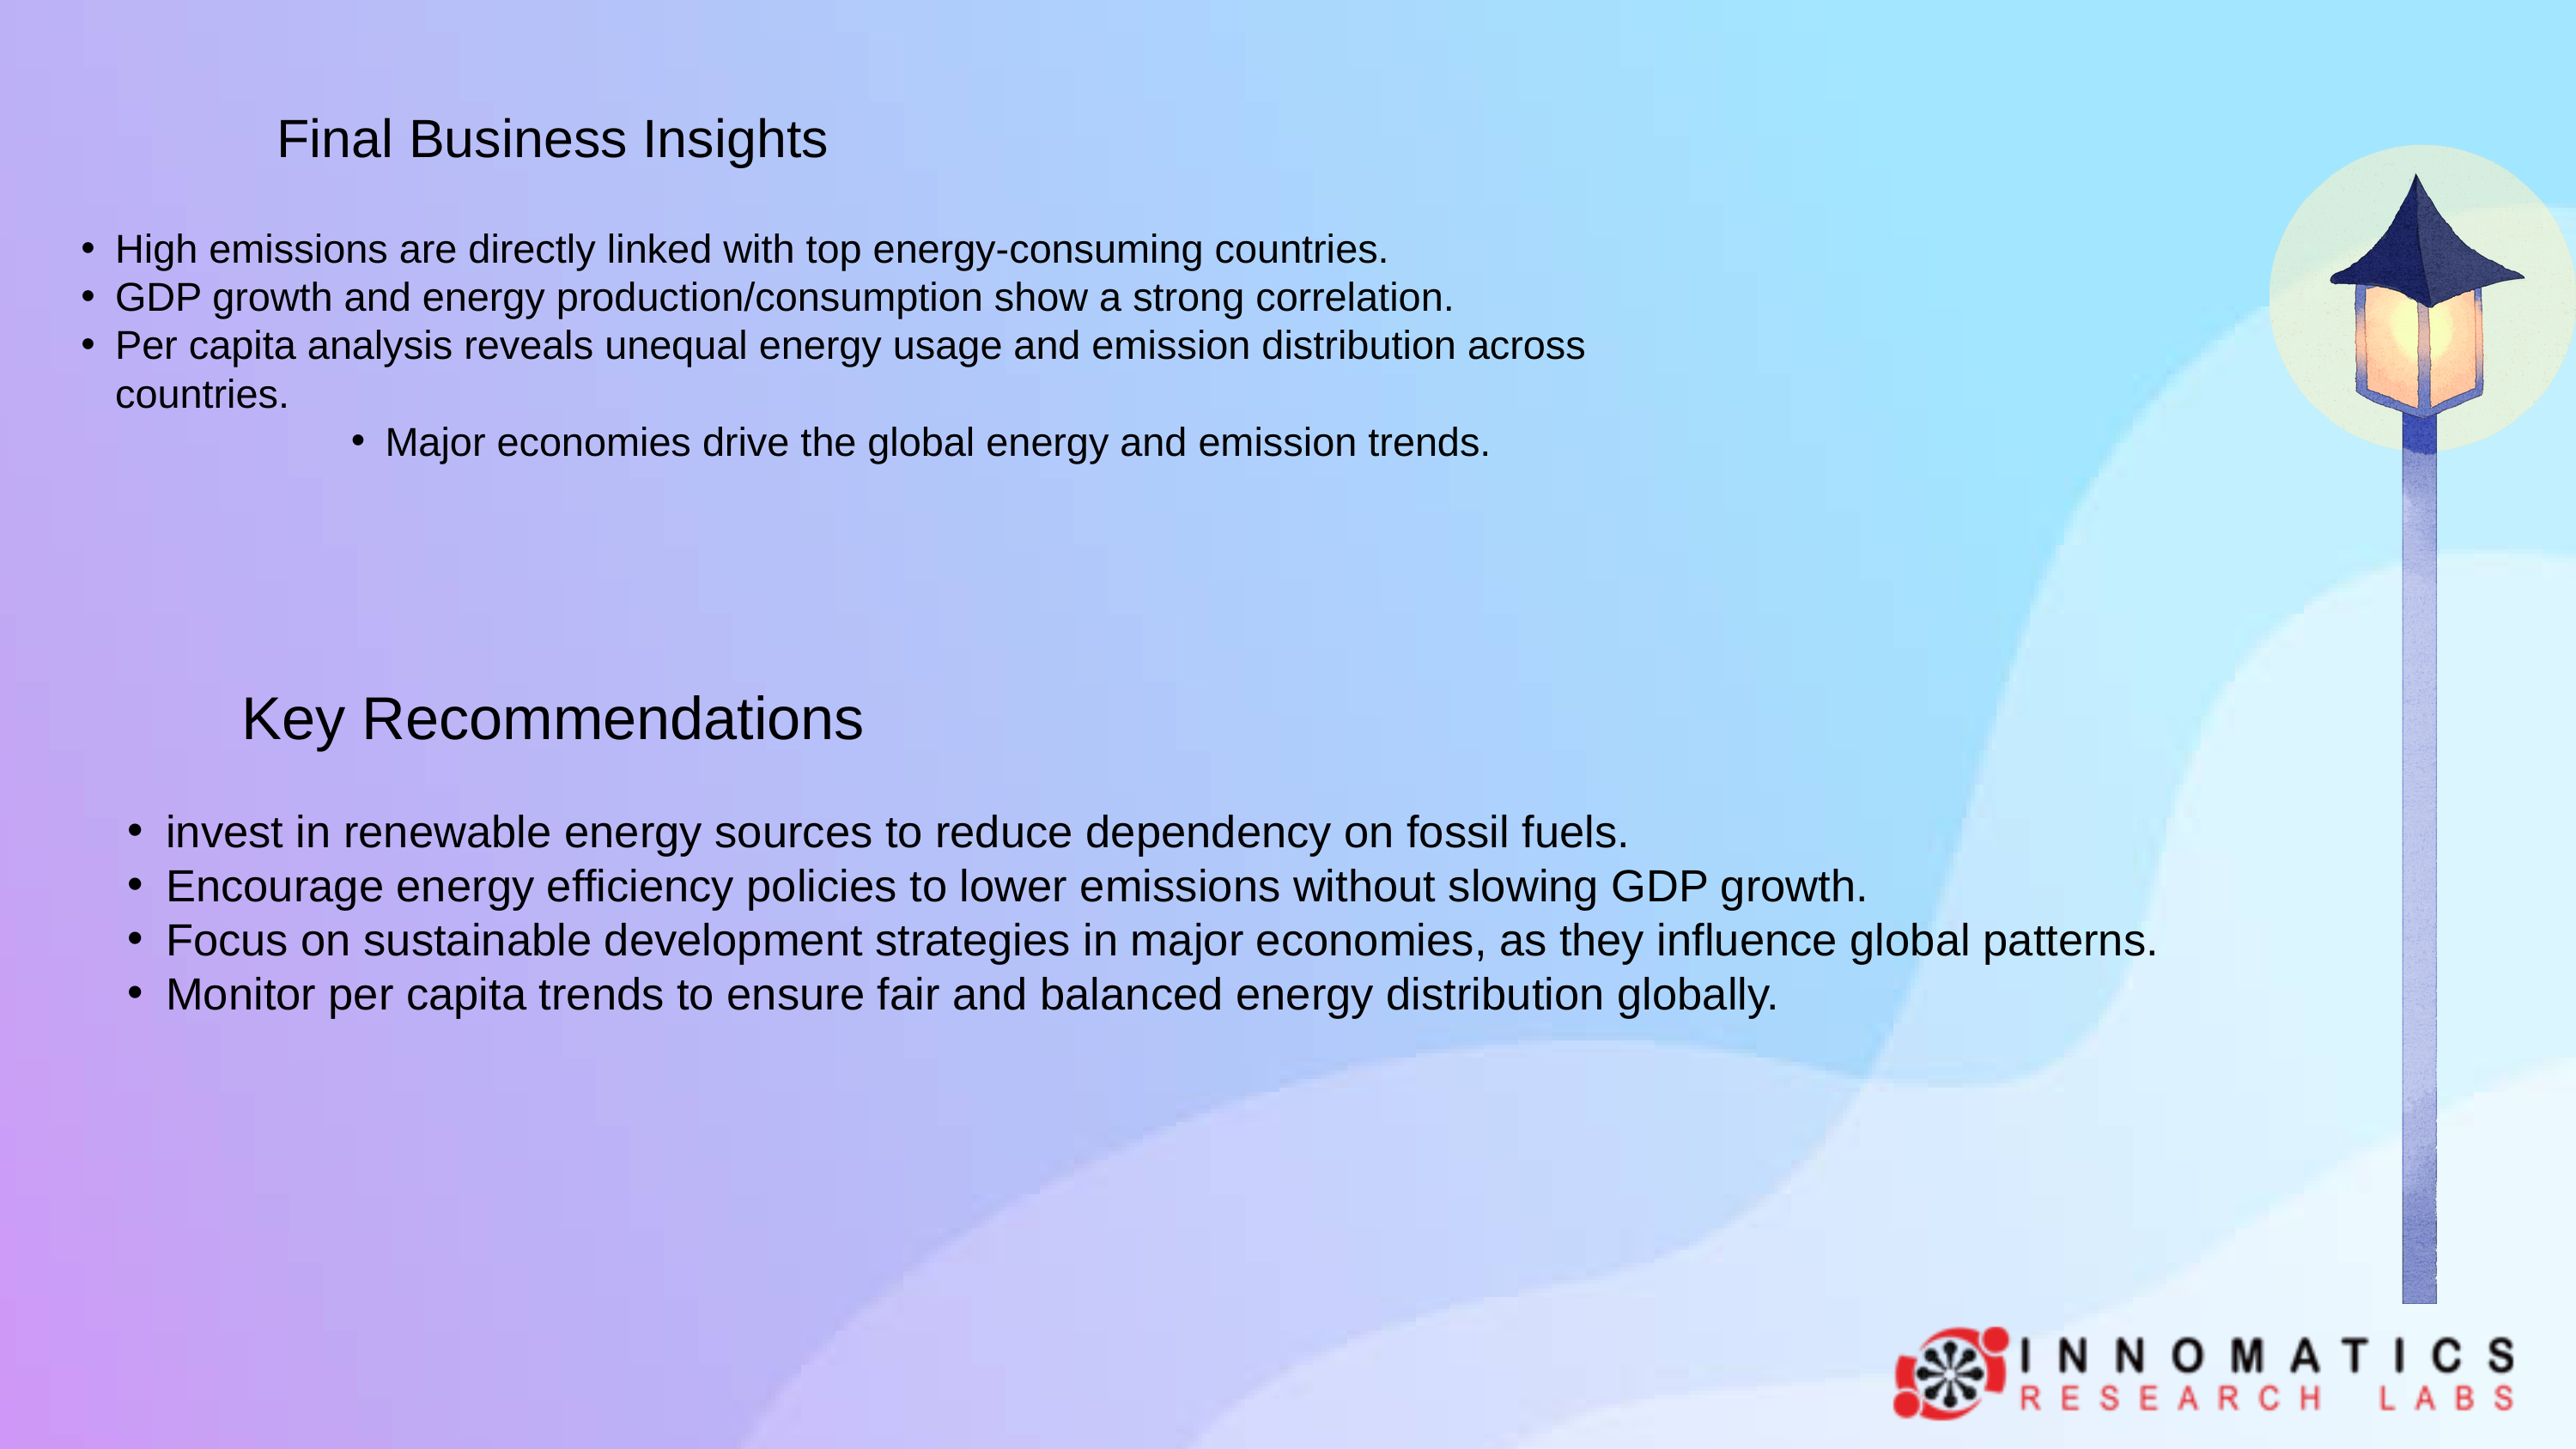

Final Business Insights

High emissions are directly linked with top energy-consuming countries.
GDP growth and energy production/consumption show a strong correlation.
Per capita analysis reveals unequal energy usage and emission distribution across countries.
Major economies drive the global energy and emission trends.
Key Recommendations
invest in renewable energy sources to reduce dependency on fossil fuels.
Encourage energy efficiency policies to lower emissions without slowing GDP growth.
Focus on sustainable development strategies in major economies, as they influence global patterns.
Monitor per capita trends to ensure fair and balanced energy distribution globally.